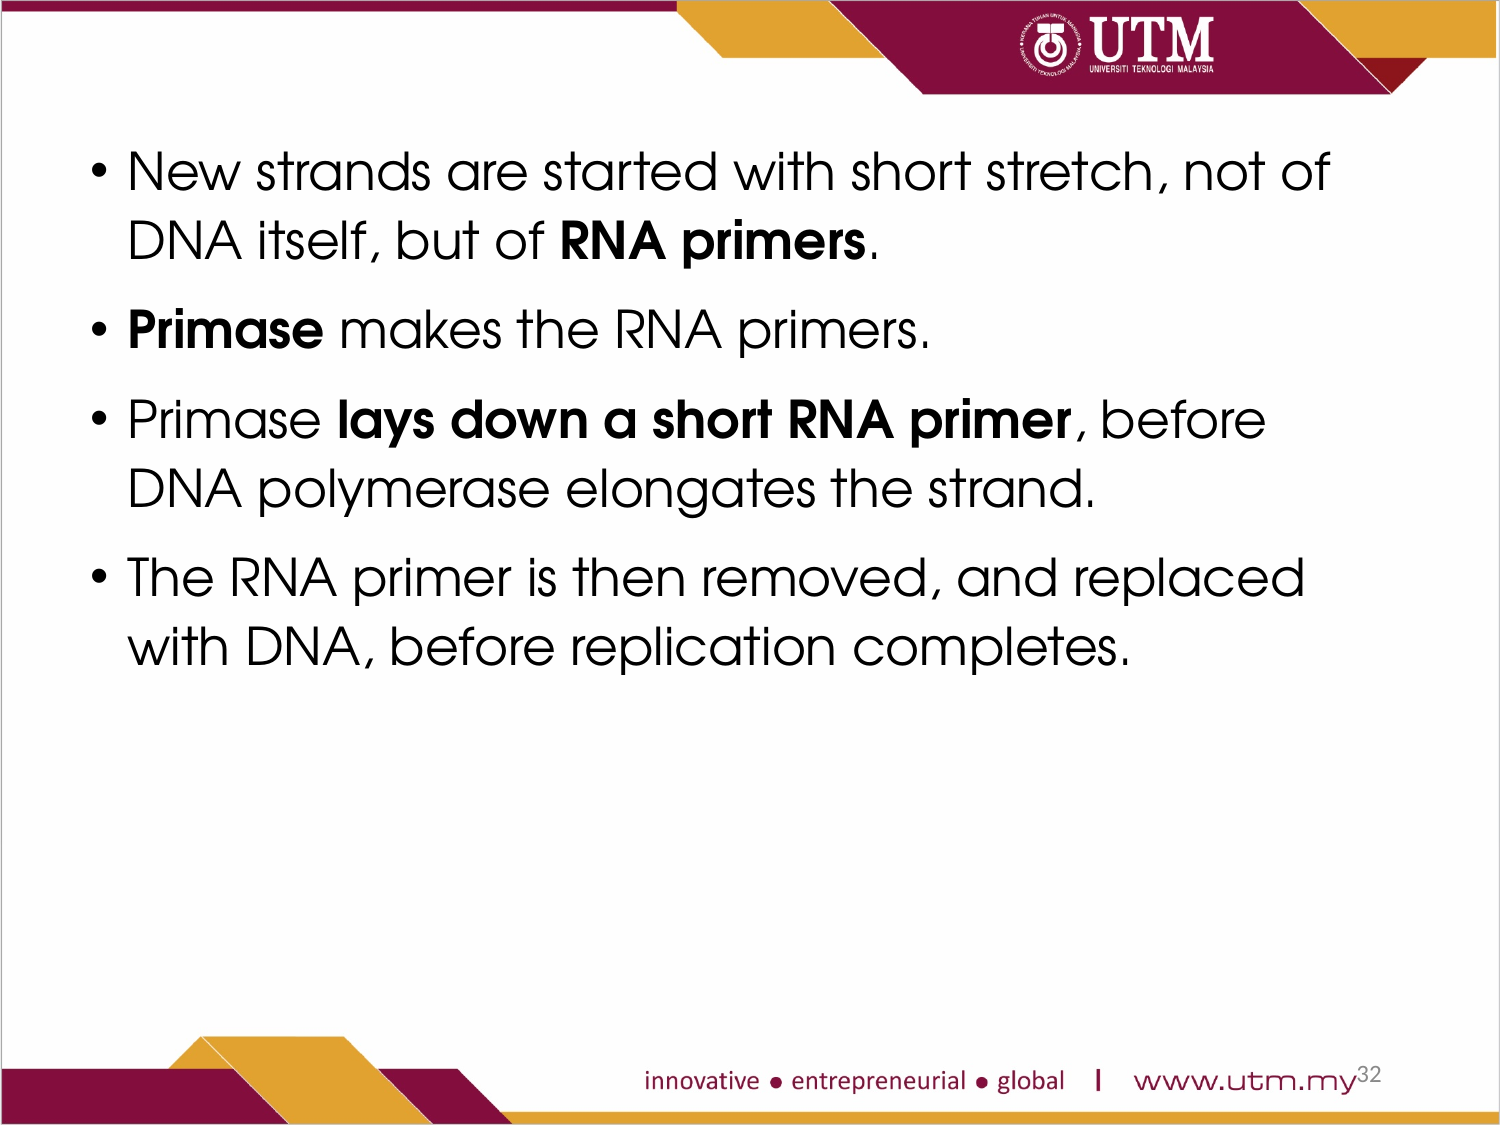

New strands are started with short stretch, not of DNA itself, but of RNA primers.
Primase makes the RNA primers.
Primase lays down a short RNA primer, before DNA polymerase elongates the strand.
The RNA primer is then removed, and replaced with DNA, before replication completes.
32